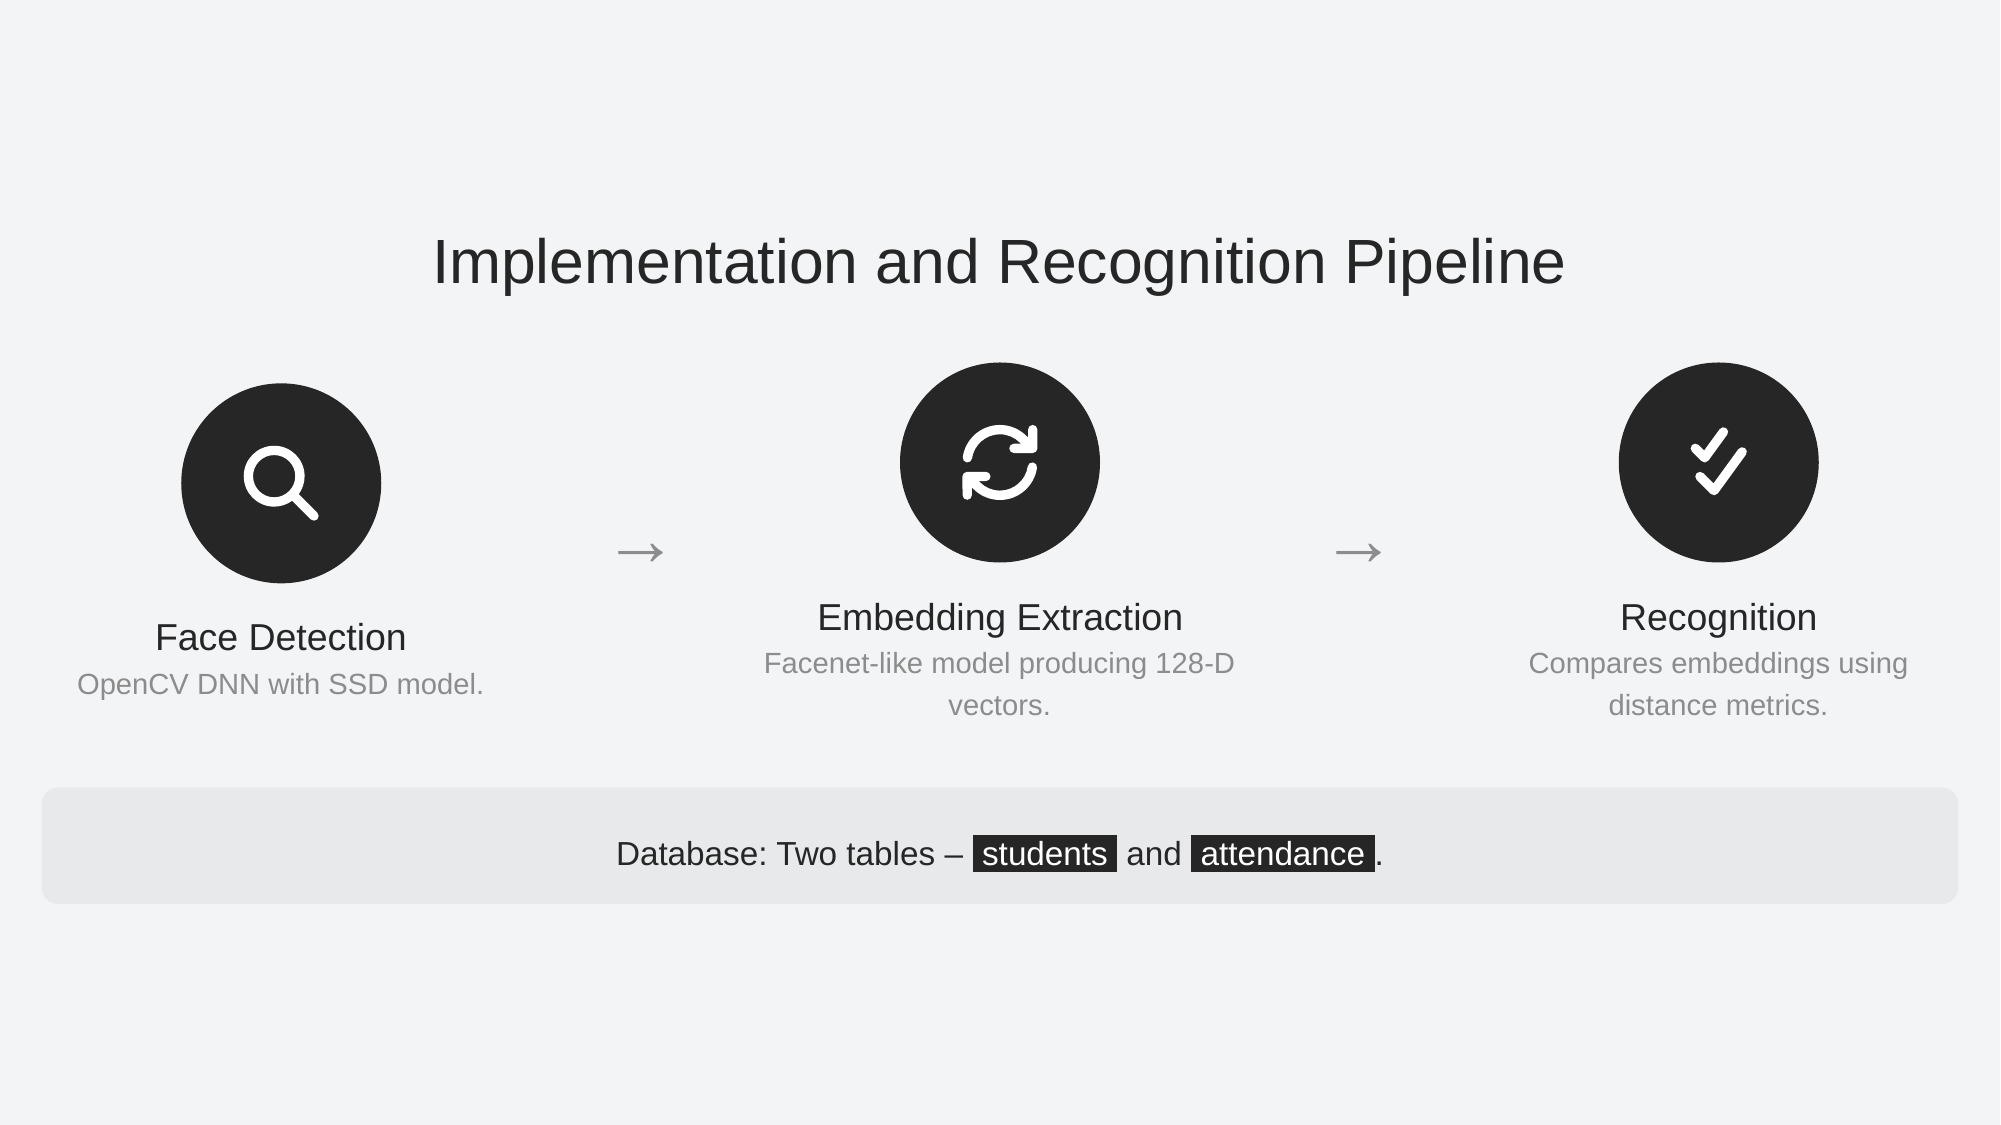

Implementation and Recognition Pipeline

→
→
Embedding Extraction
Recognition
Face Detection
Facenet-like model producing 128-D vectors.
Compares embeddings using distance metrics.
OpenCV DNN with SSD model.

Database: Two tables –  students  and  attendance .